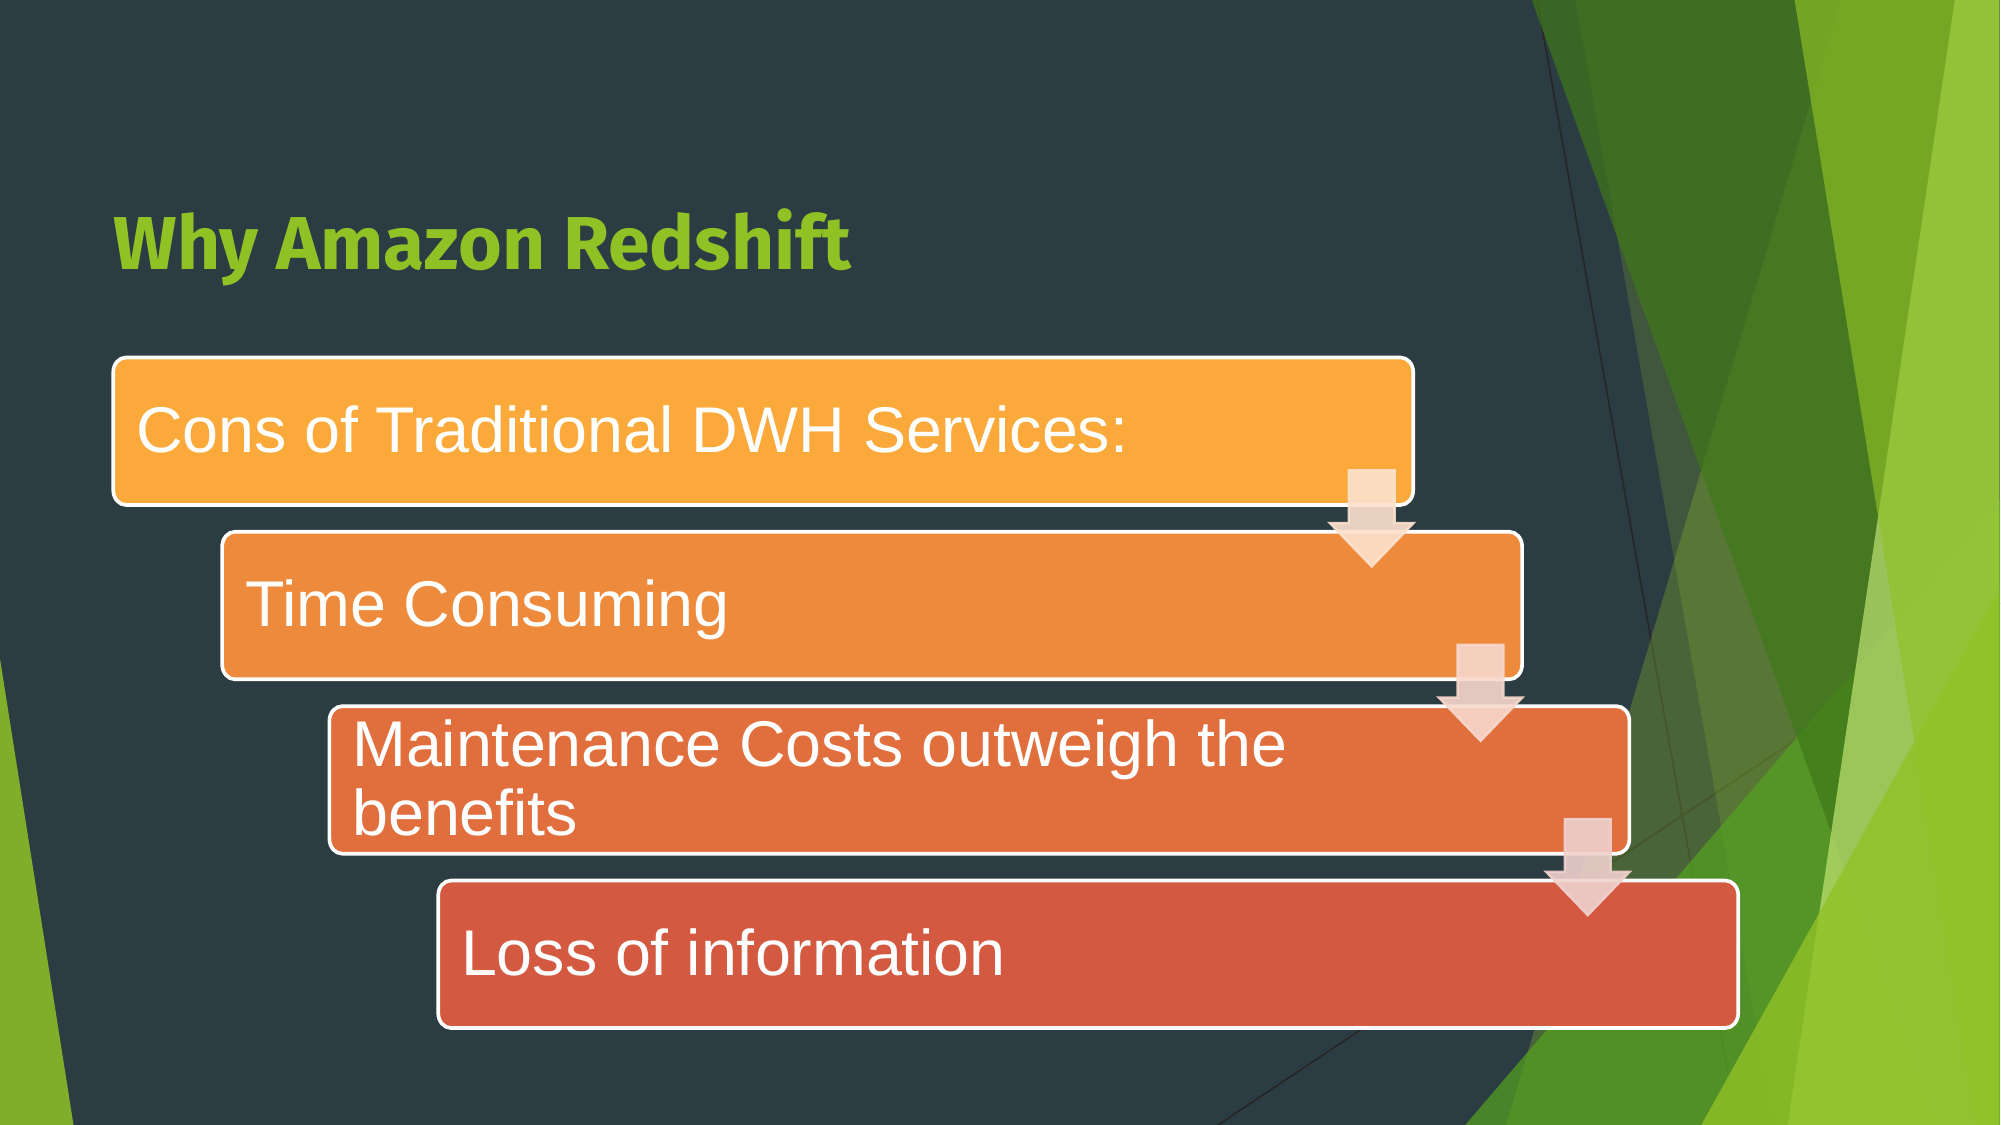

Why Amazon Redshift
Cons of Traditional DWH Services:

Time Consuming

Maintenance Costs outweigh the benefits

Loss of information